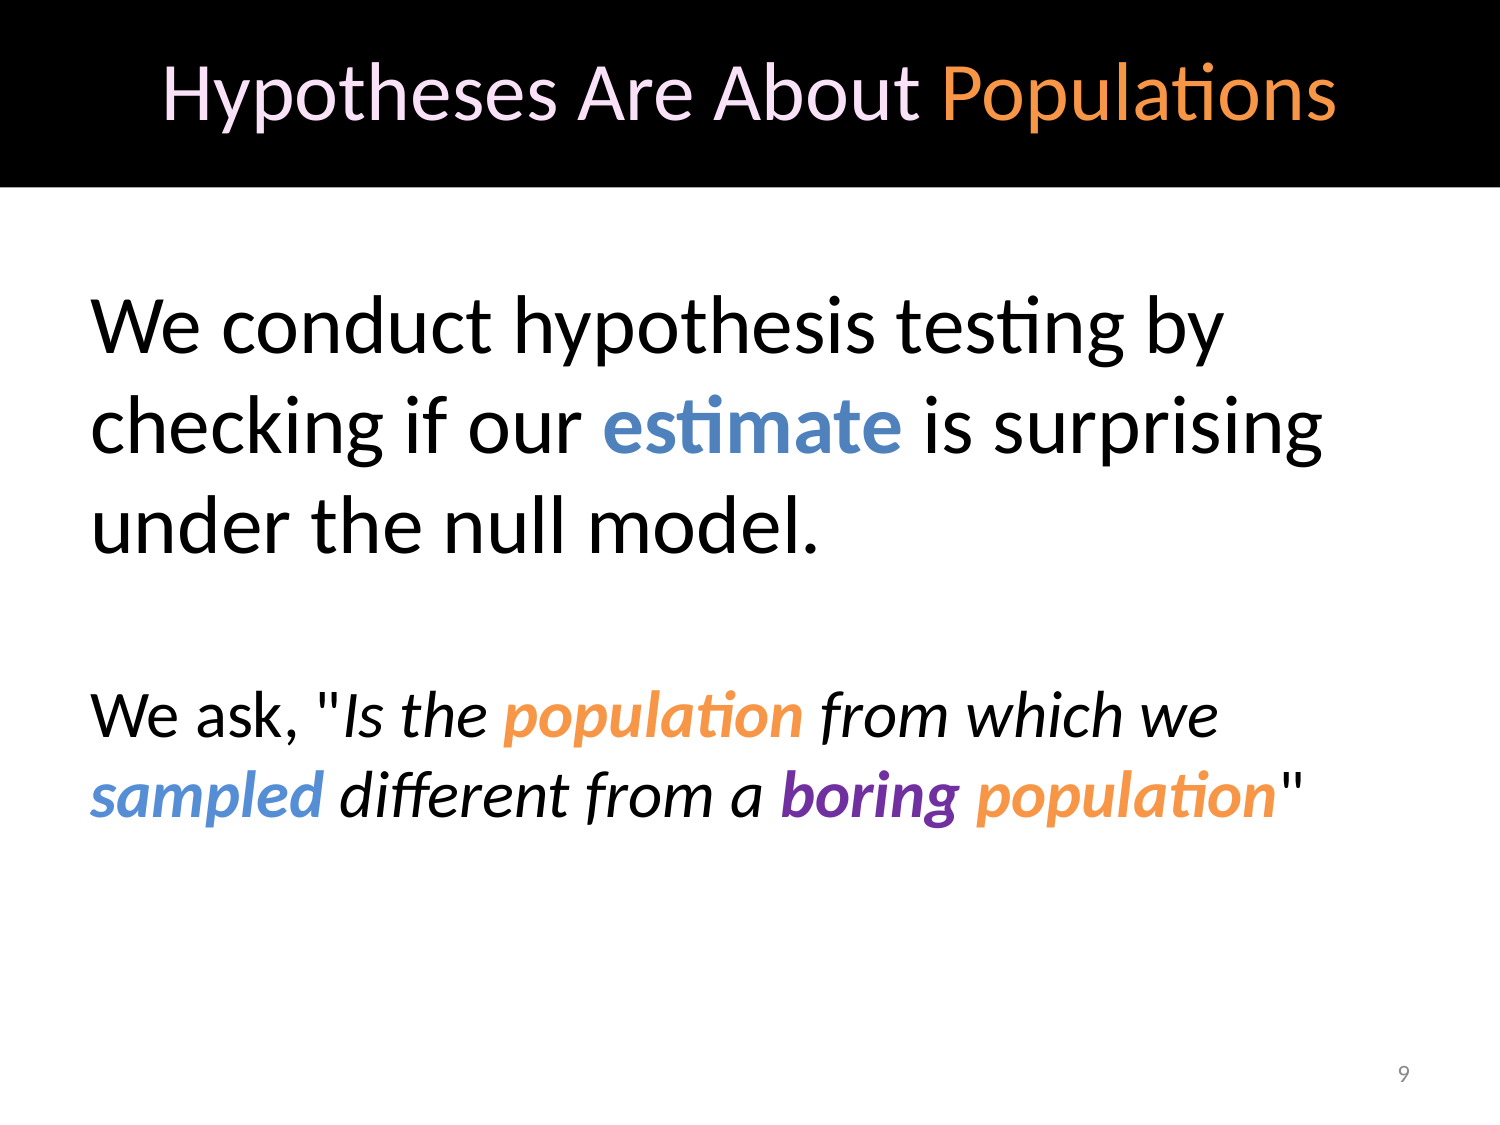

# Hypotheses Are About Populations
We conduct hypothesis testing by checking if our estimate is surprising under the null model.

We ask, "Is the population from which we sampled different from a boring population"

9